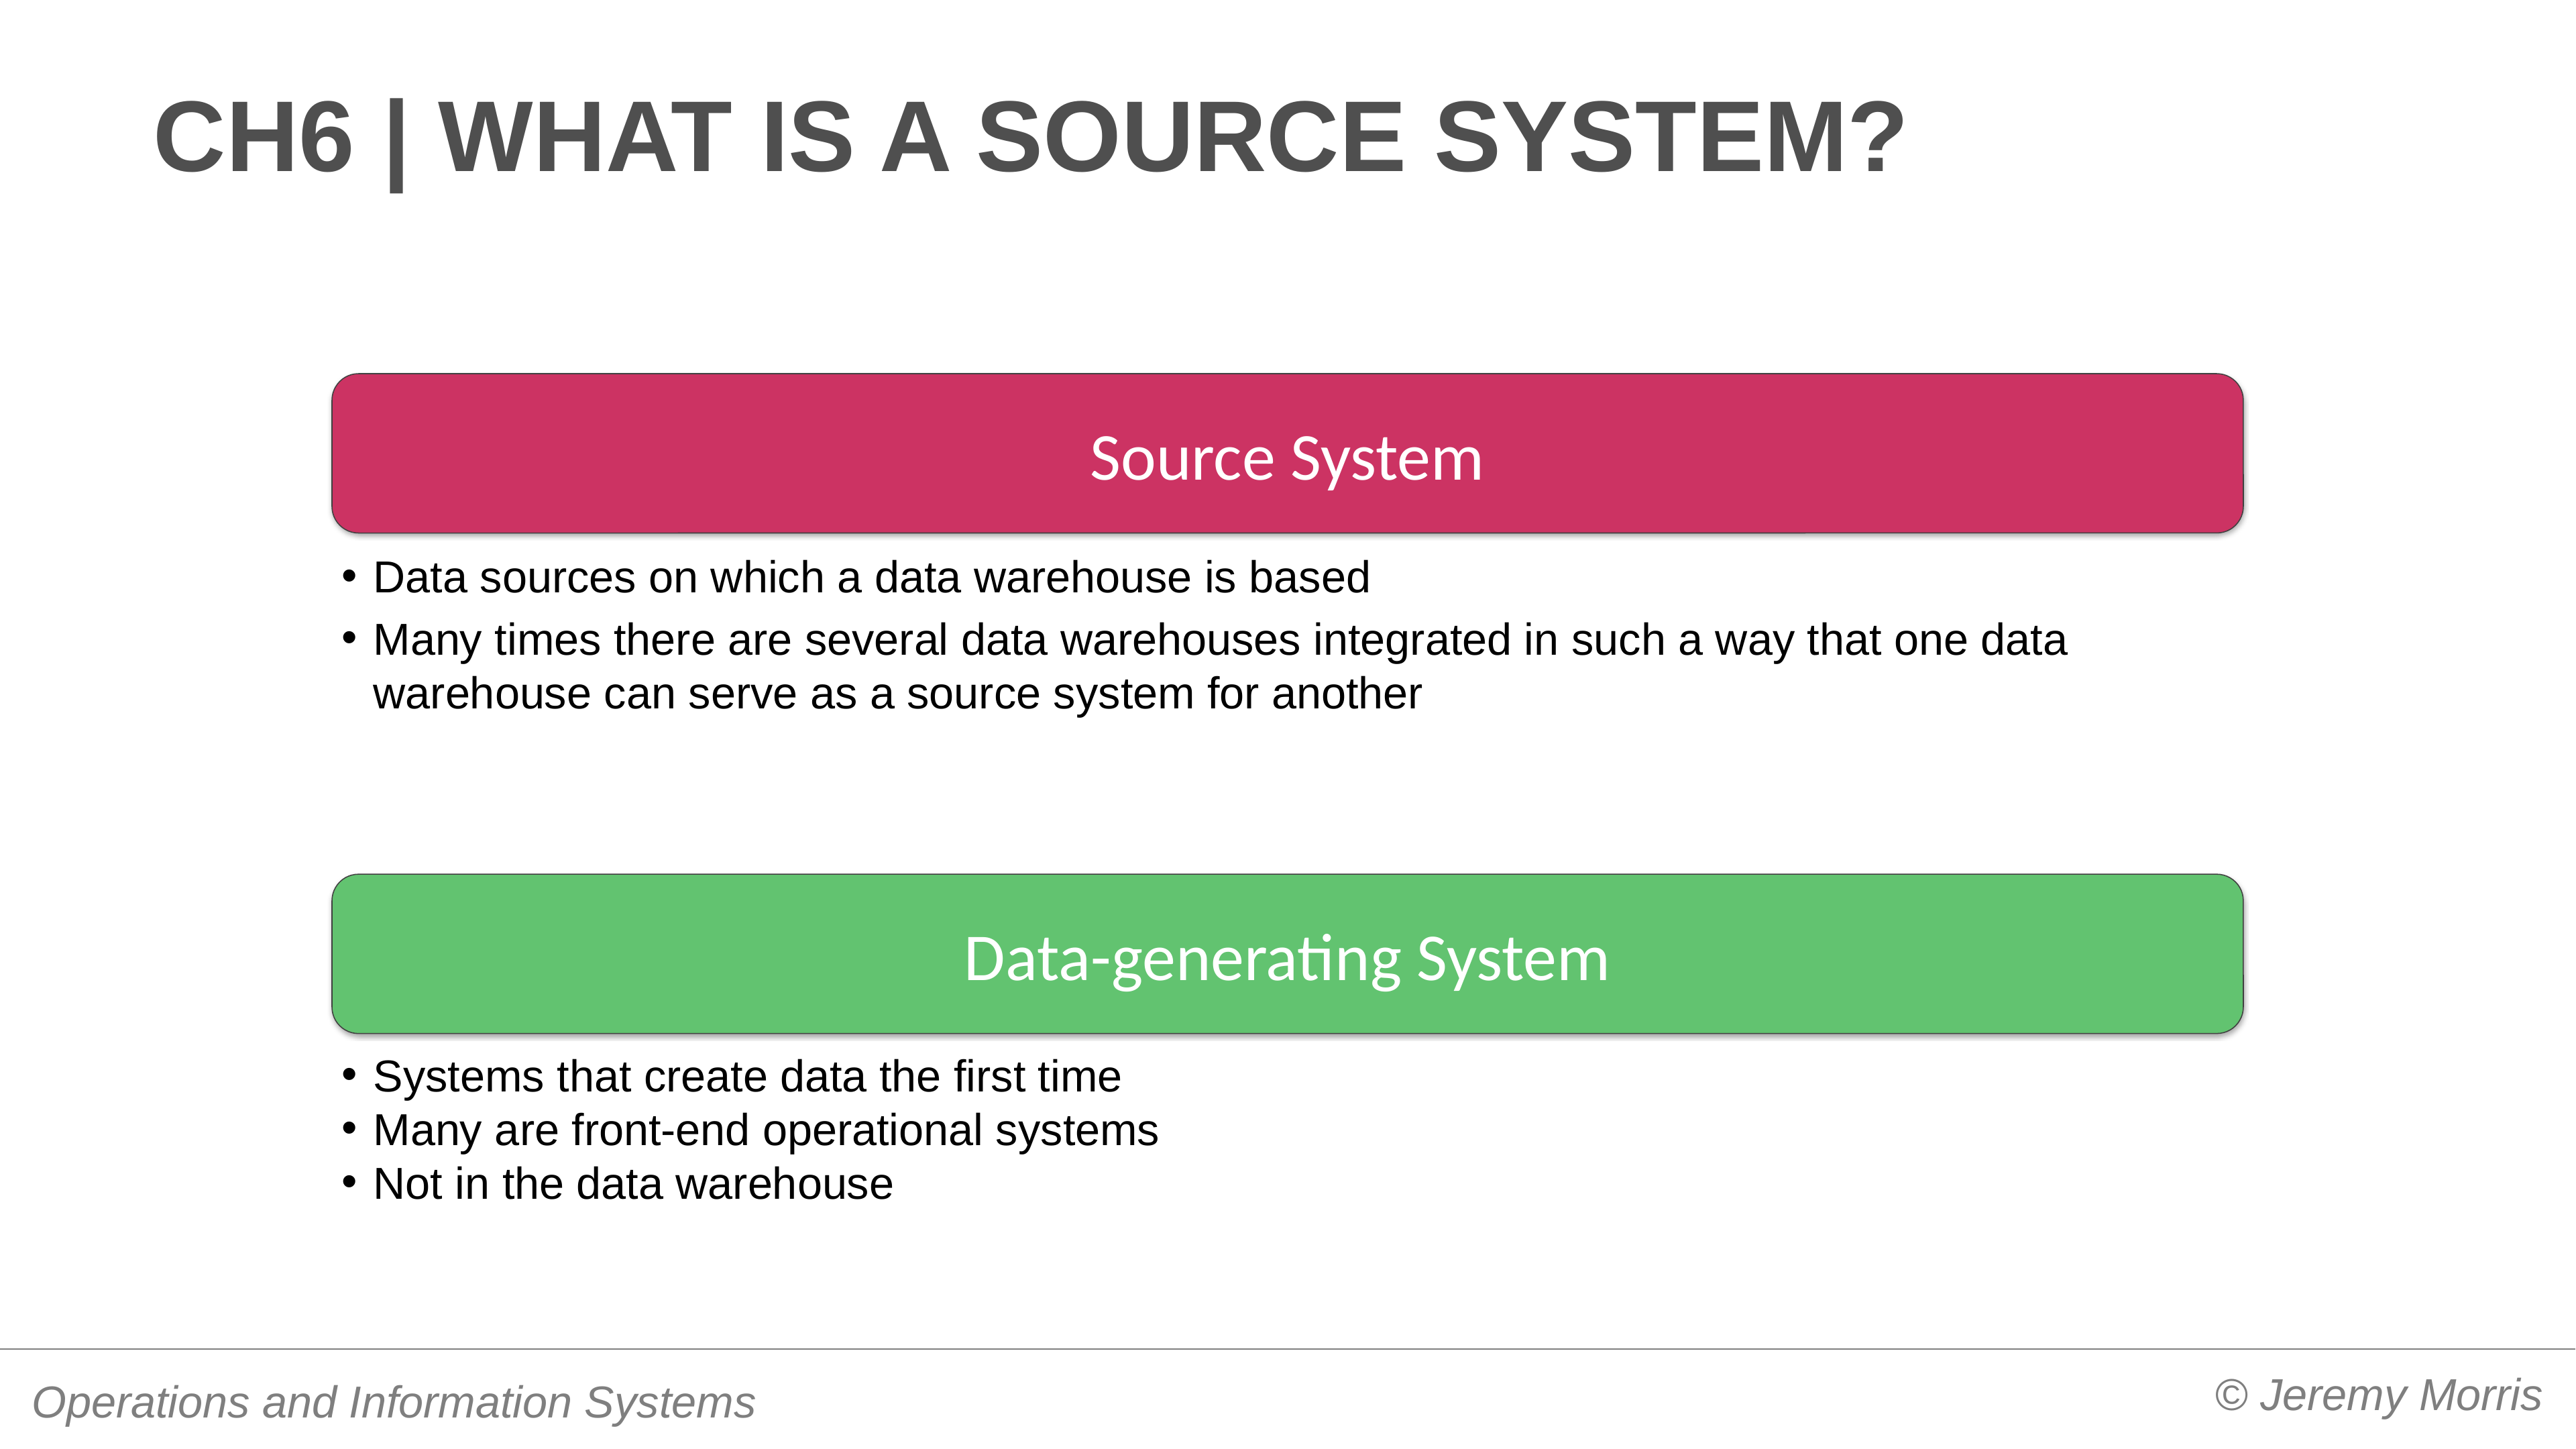

# Ch6 | What is a source system?
Source System
Data sources on which a data warehouse is based
Many times there are several data warehouses integrated in such a way that one data warehouse can serve as a source system for another
Data-generating System
Systems that create data the first time
Many are front-end operational systems
Not in the data warehouse